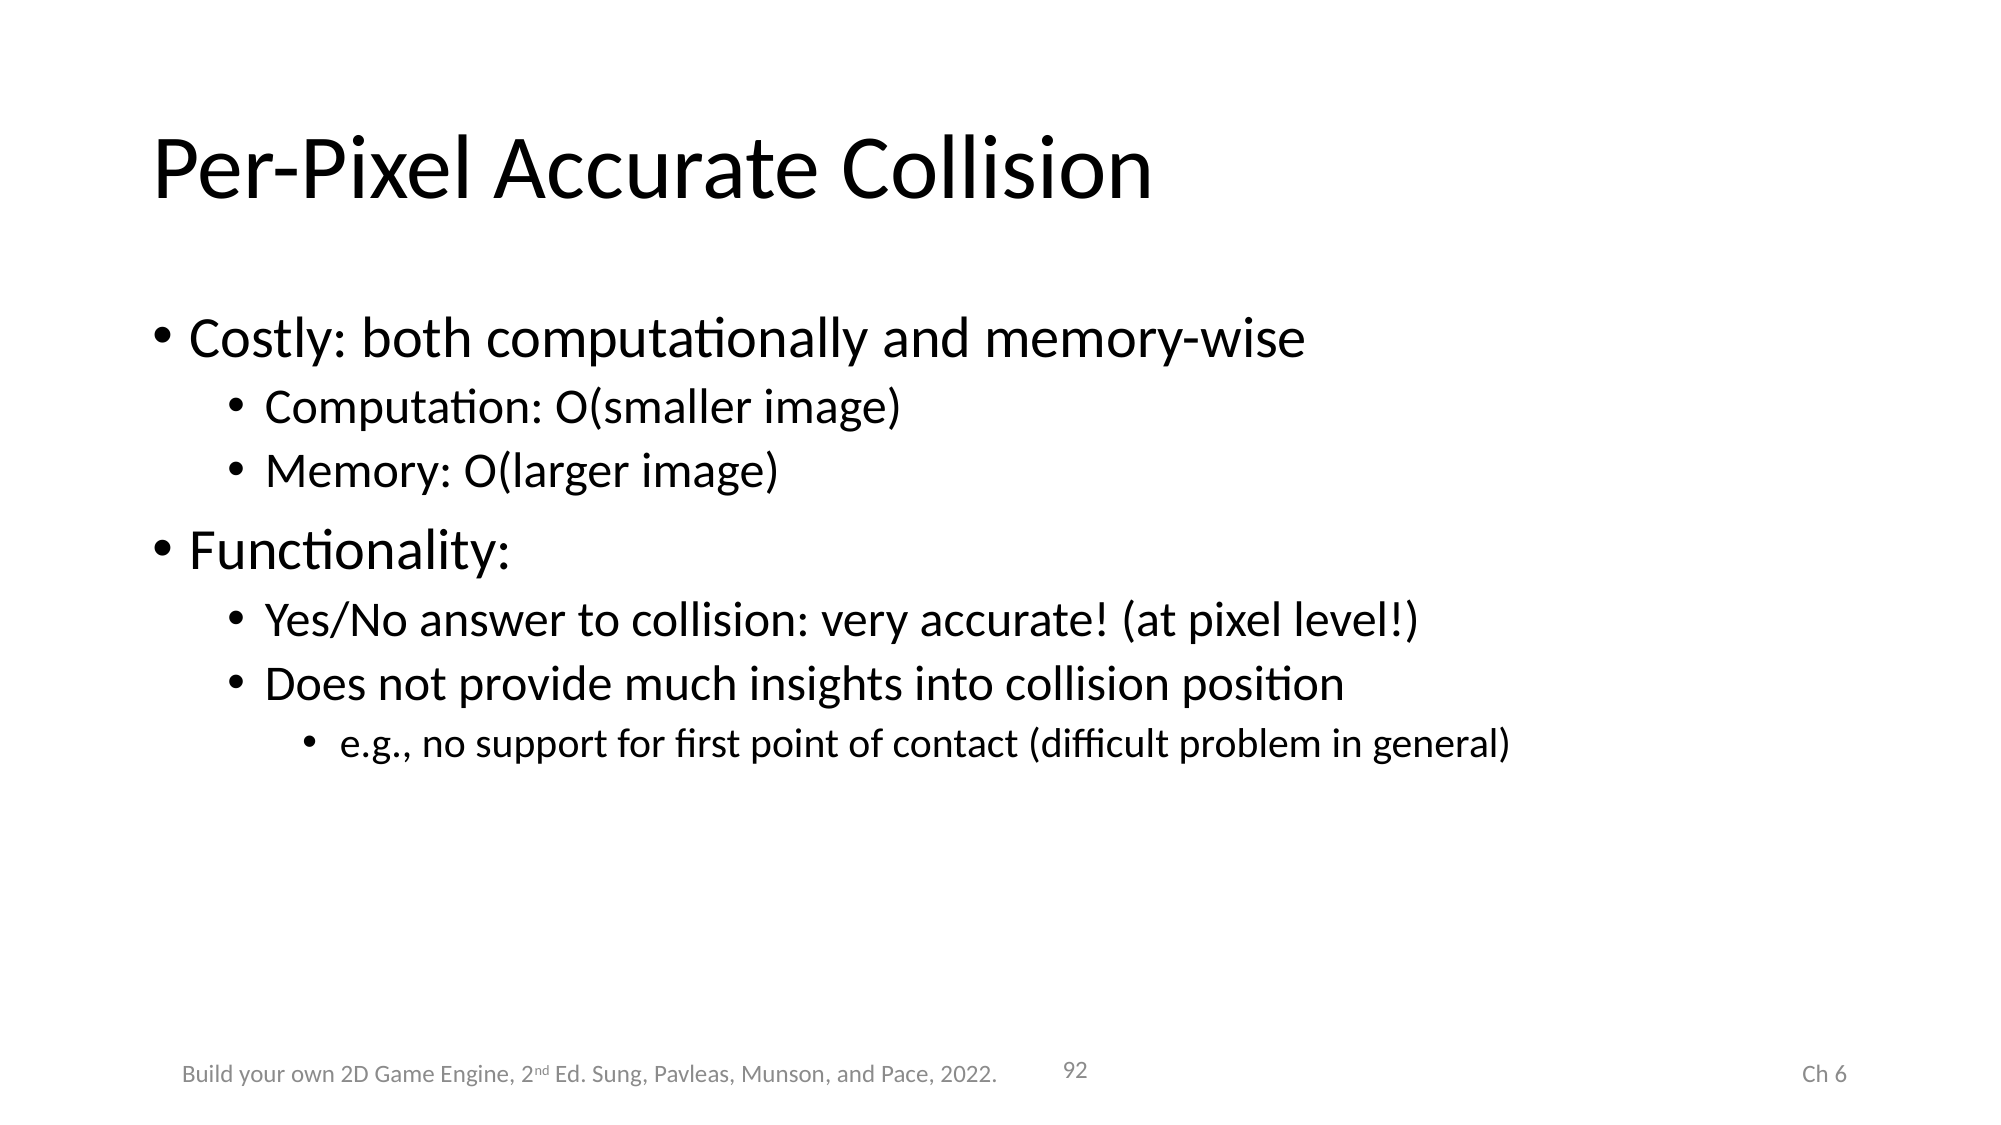

# Per-Pixel Accurate Collision
Costly: both computationally and memory-wise
Computation: O(smaller image)
Memory: O(larger image)
Functionality:
Yes/No answer to collision: very accurate! (at pixel level!)
Does not provide much insights into collision position
e.g., no support for first point of contact (difficult problem in general)